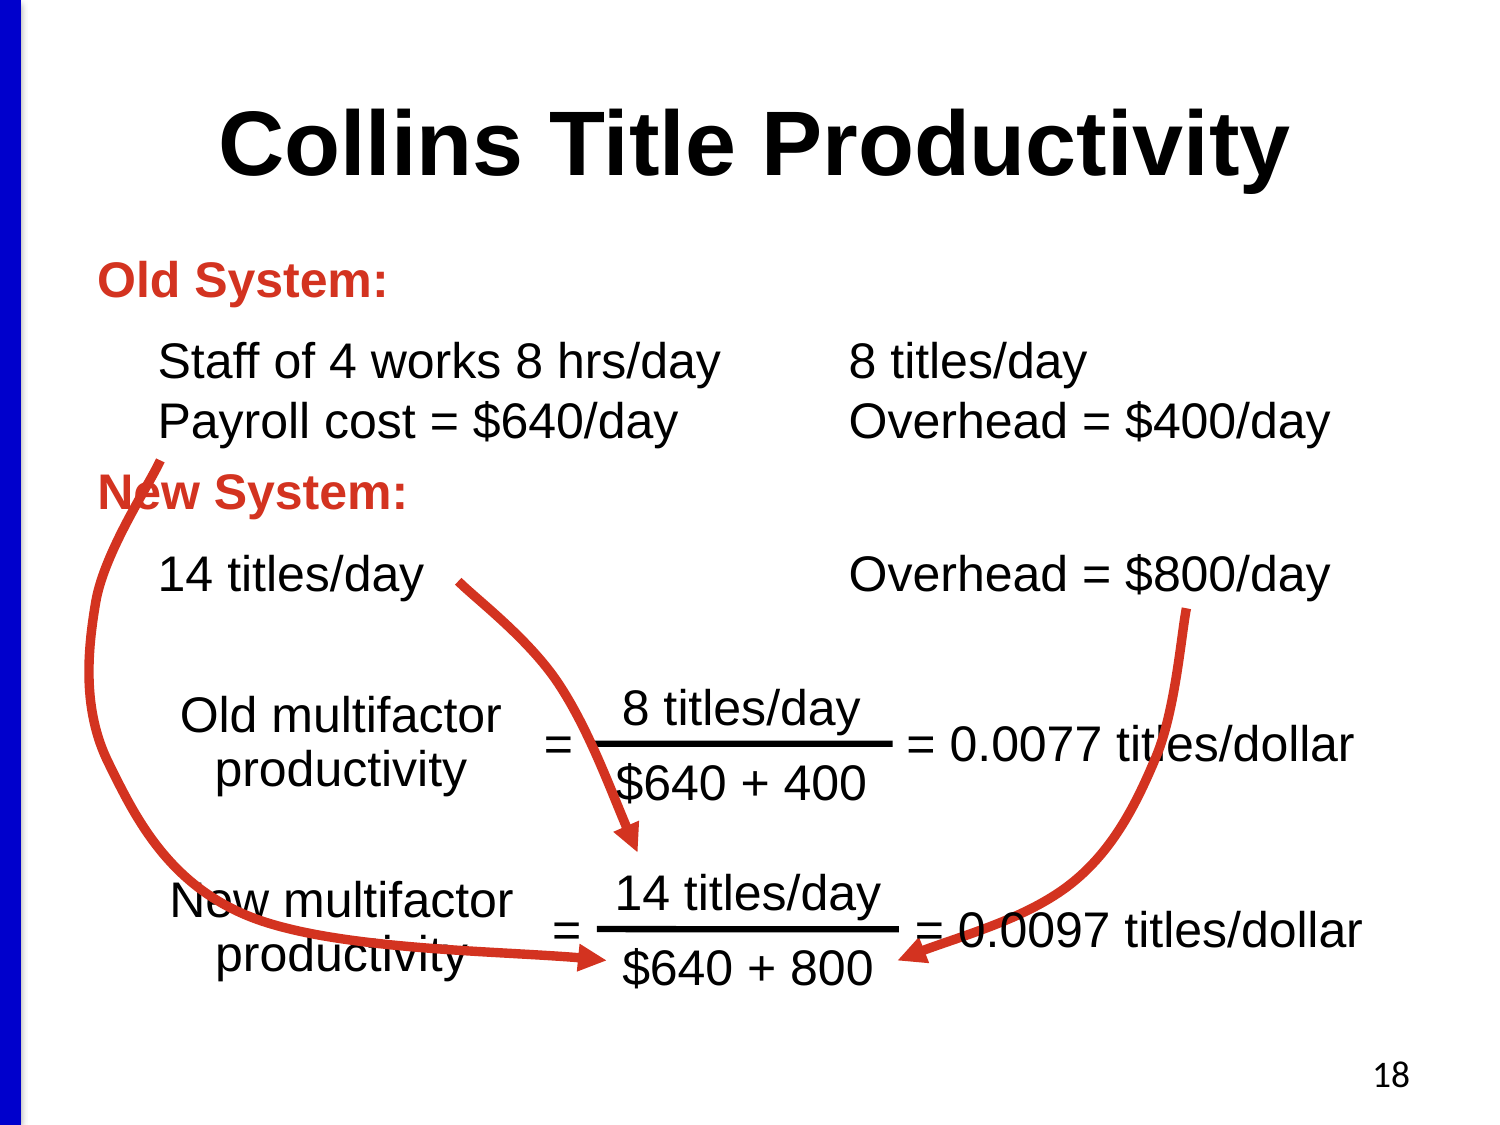

# Collins Title Productivity
Old System:
Staff of 4 works 8 hrs/day	 8 titles/day
Payroll cost = $640/day	 Overhead = $400/day
New System:
14 titles/day	 Overhead = $800/day

8 titles/day
$640 + 400

Old multifactor productivity
=
= 0.0077 titles/dollar
14 titles/day
$640 + 800

New multifactor productivity
=
= 0.0097 titles/dollar
18